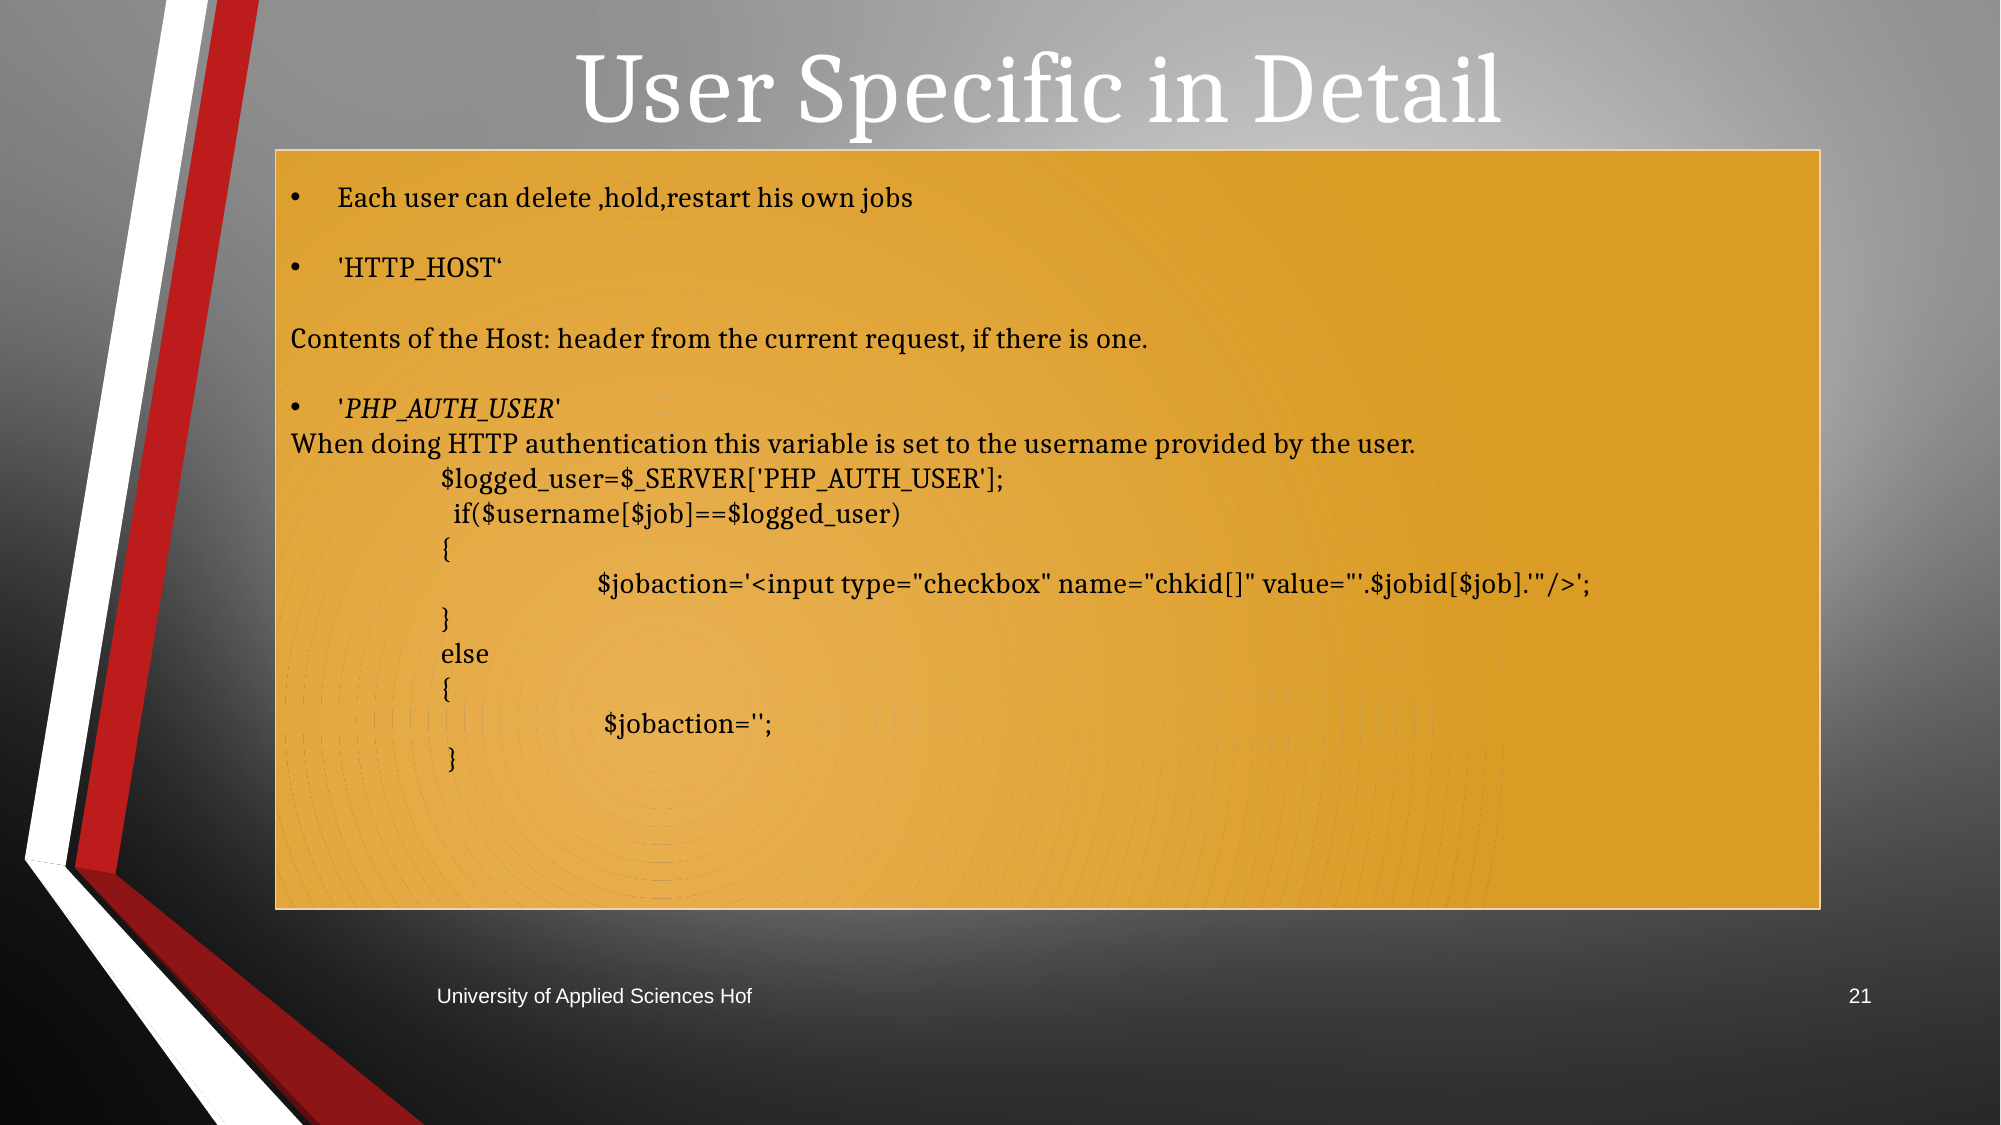

# User Specific in Detail
Each user can delete ,hold,restart his own jobs

'HTTP_HOST‘

Contents of the Host: header from the current request, if there is one.

'PHP_AUTH_USER'
When doing HTTP authentication this variable is set to the username provided by the user.
	$logged_user=$_SERVER['PHP_AUTH_USER'];
              	  if($username[$job]==$logged_user)
 	{
                       		 $jobaction='<input type="checkbox" name="chkid[]" value="'.$jobid[$job].'"/>';
	}
                	else
                	{
                       		  $jobaction='';
	 }

University of Applied Sciences Hof
21